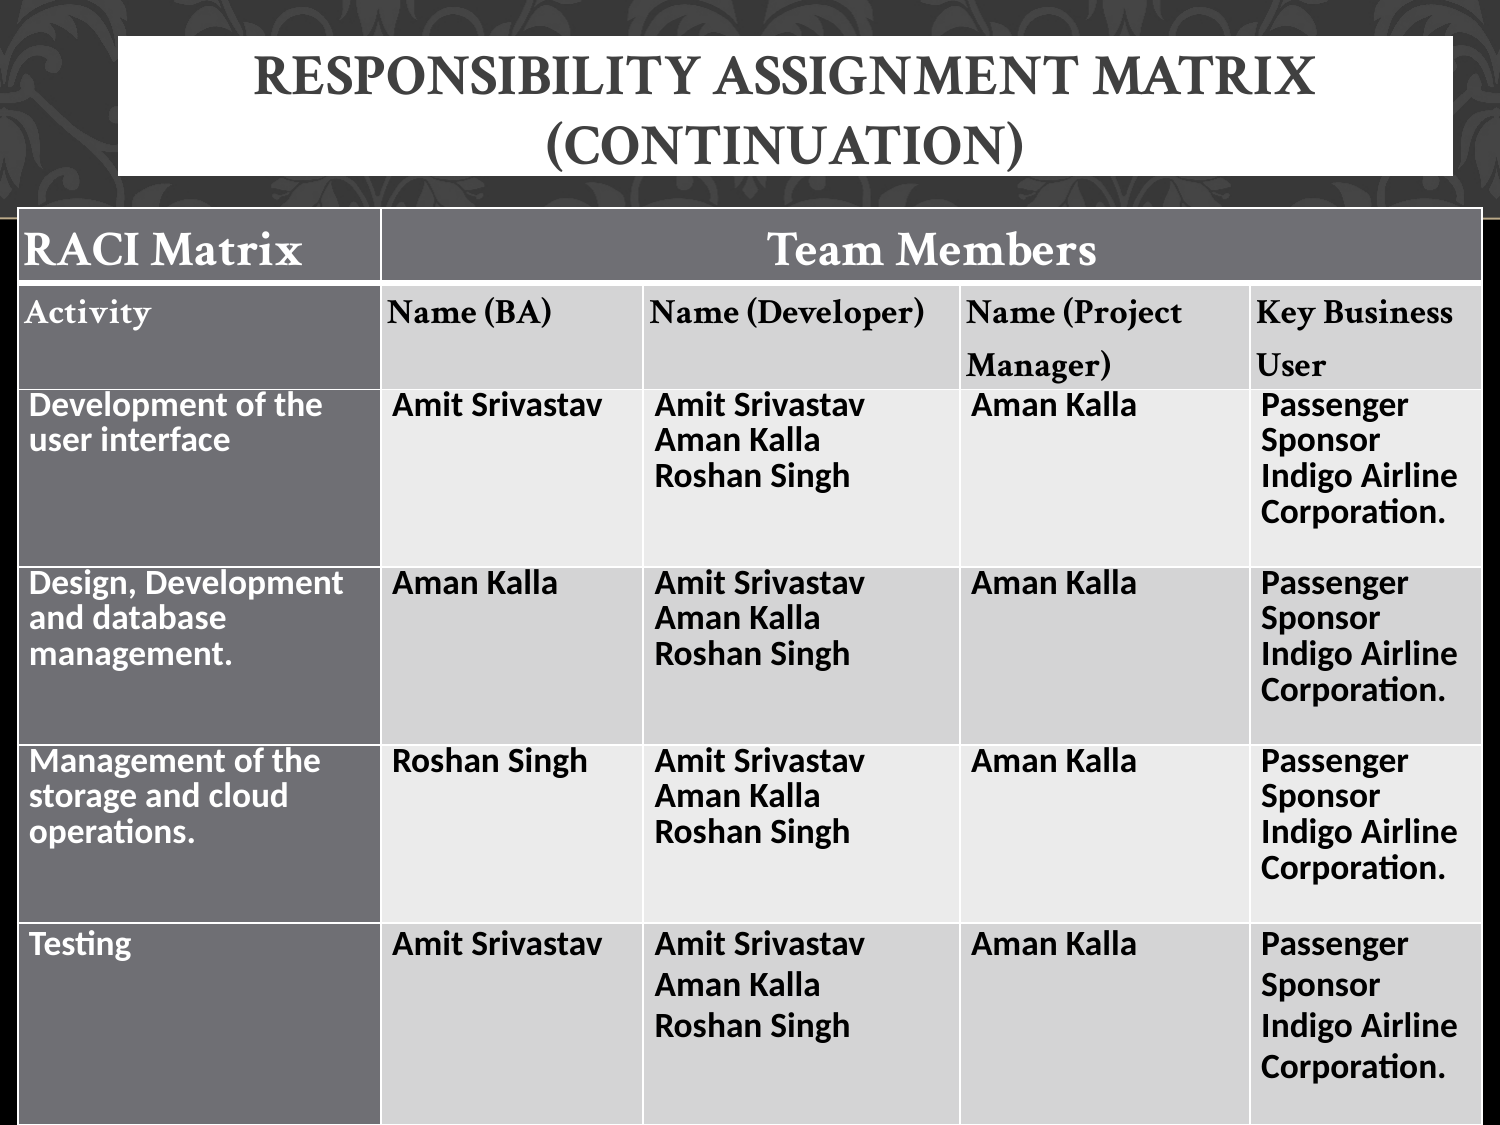

# RESPONSIBILITY ASSIGNMENT MATRIX (CONTINUATION)
| RACI Matrix | Team Members |  |  |  |
| --- | --- | --- | --- | --- |
| Activity | Name (BA) | Name (Developer) | Name (Project Manager) | Key Business User |
| Development of the user interface | Amit Srivastav | Amit Srivastav Aman Kalla Roshan Singh | Aman Kalla | Passenger Sponsor Indigo Airline Corporation. |
| Design, Development and database management. | Aman Kalla | Amit Srivastav Aman Kalla Roshan Singh | Aman Kalla | Passenger Sponsor Indigo Airline Corporation. |
| Management of the storage and cloud operations. | Roshan Singh | Amit Srivastav Aman Kalla Roshan Singh | Aman Kalla | Passenger Sponsor Indigo Airline Corporation. |
| Testing | Amit Srivastav | Amit Srivastav Aman Kalla Roshan Singh | Aman Kalla | Passenger Sponsor Indigo Airline Corporation. |
51